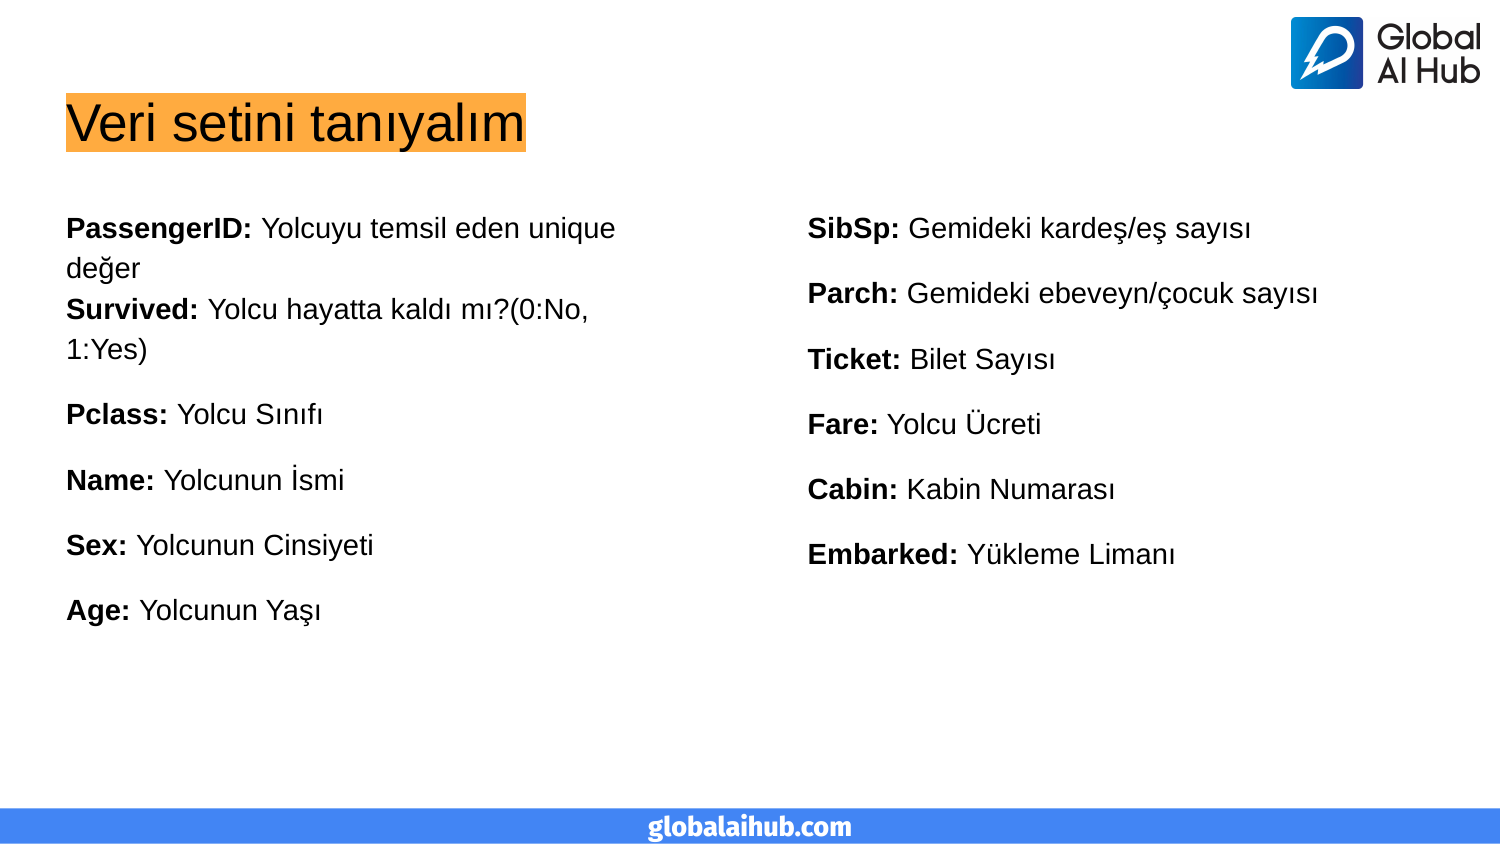

# Veri setini tanıyalım
PassengerID: Yolcuyu temsil eden unique değer
Survived: Yolcu hayatta kaldı mı?(0:No, 1:Yes)
Pclass: Yolcu Sınıfı
Name: Yolcunun İsmi
Sex: Yolcunun Cinsiyeti
Age: Yolcunun Yaşı

SibSp: Gemideki kardeş/eş sayısı
Parch: Gemideki ebeveyn/çocuk sayısı
Ticket: Bilet Sayısı
Fare: Yolcu Ücreti
Cabin: Kabin Numarası
Embarked: Yükleme Limanı